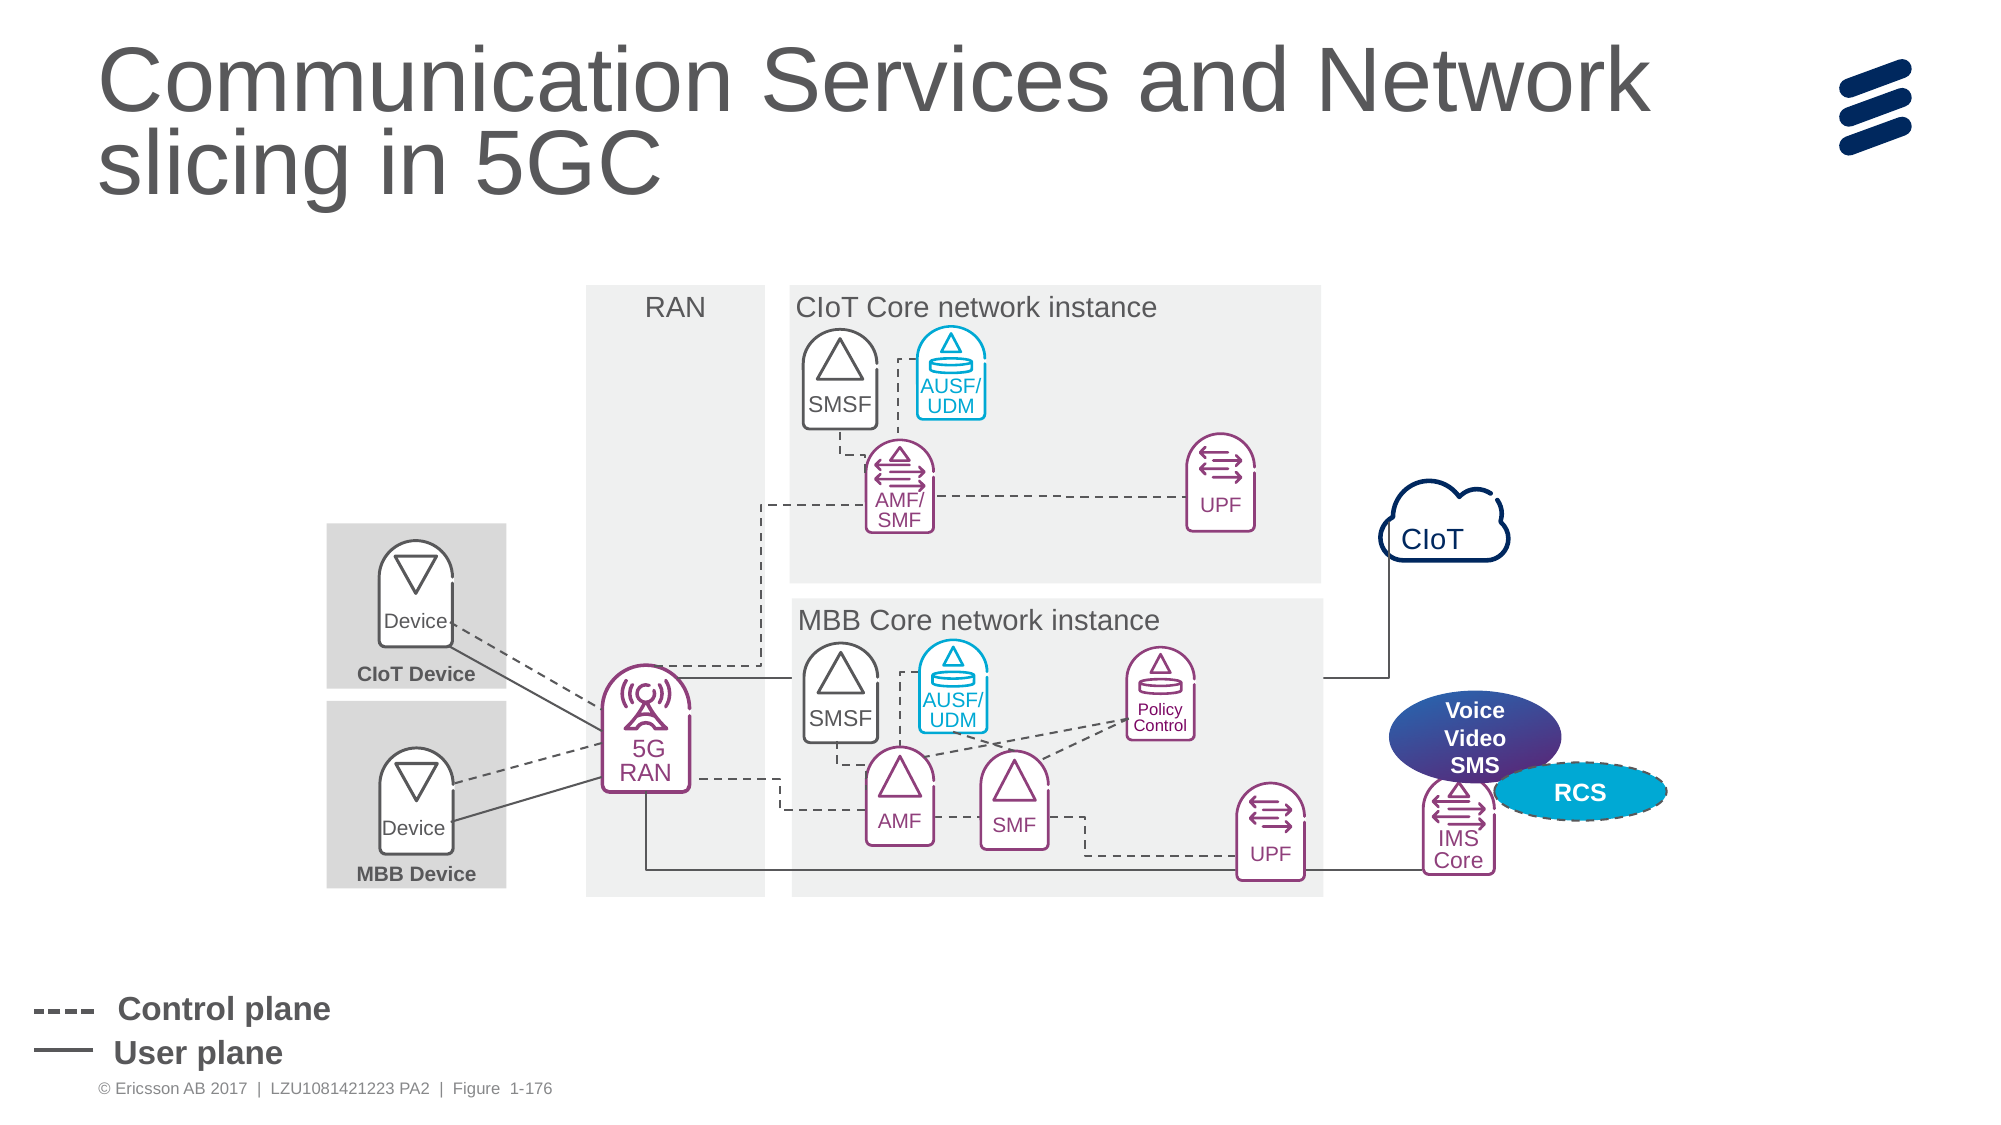

# Communication Services and Network slicing in 5GC
CIoT Core network instance
RAN

AUSF/UDM

SMSF

UPF

AMF/ SMF
 CIoT
CIoT Device

Device
MBB Core network instance

AUSF/UDM

SMSF

Policy Control

 5G
RAN
Voice
Video
SMS
MBB Device

AMF

Device

SMF
RCS

IMS Core

UPF
Control plane
User plane